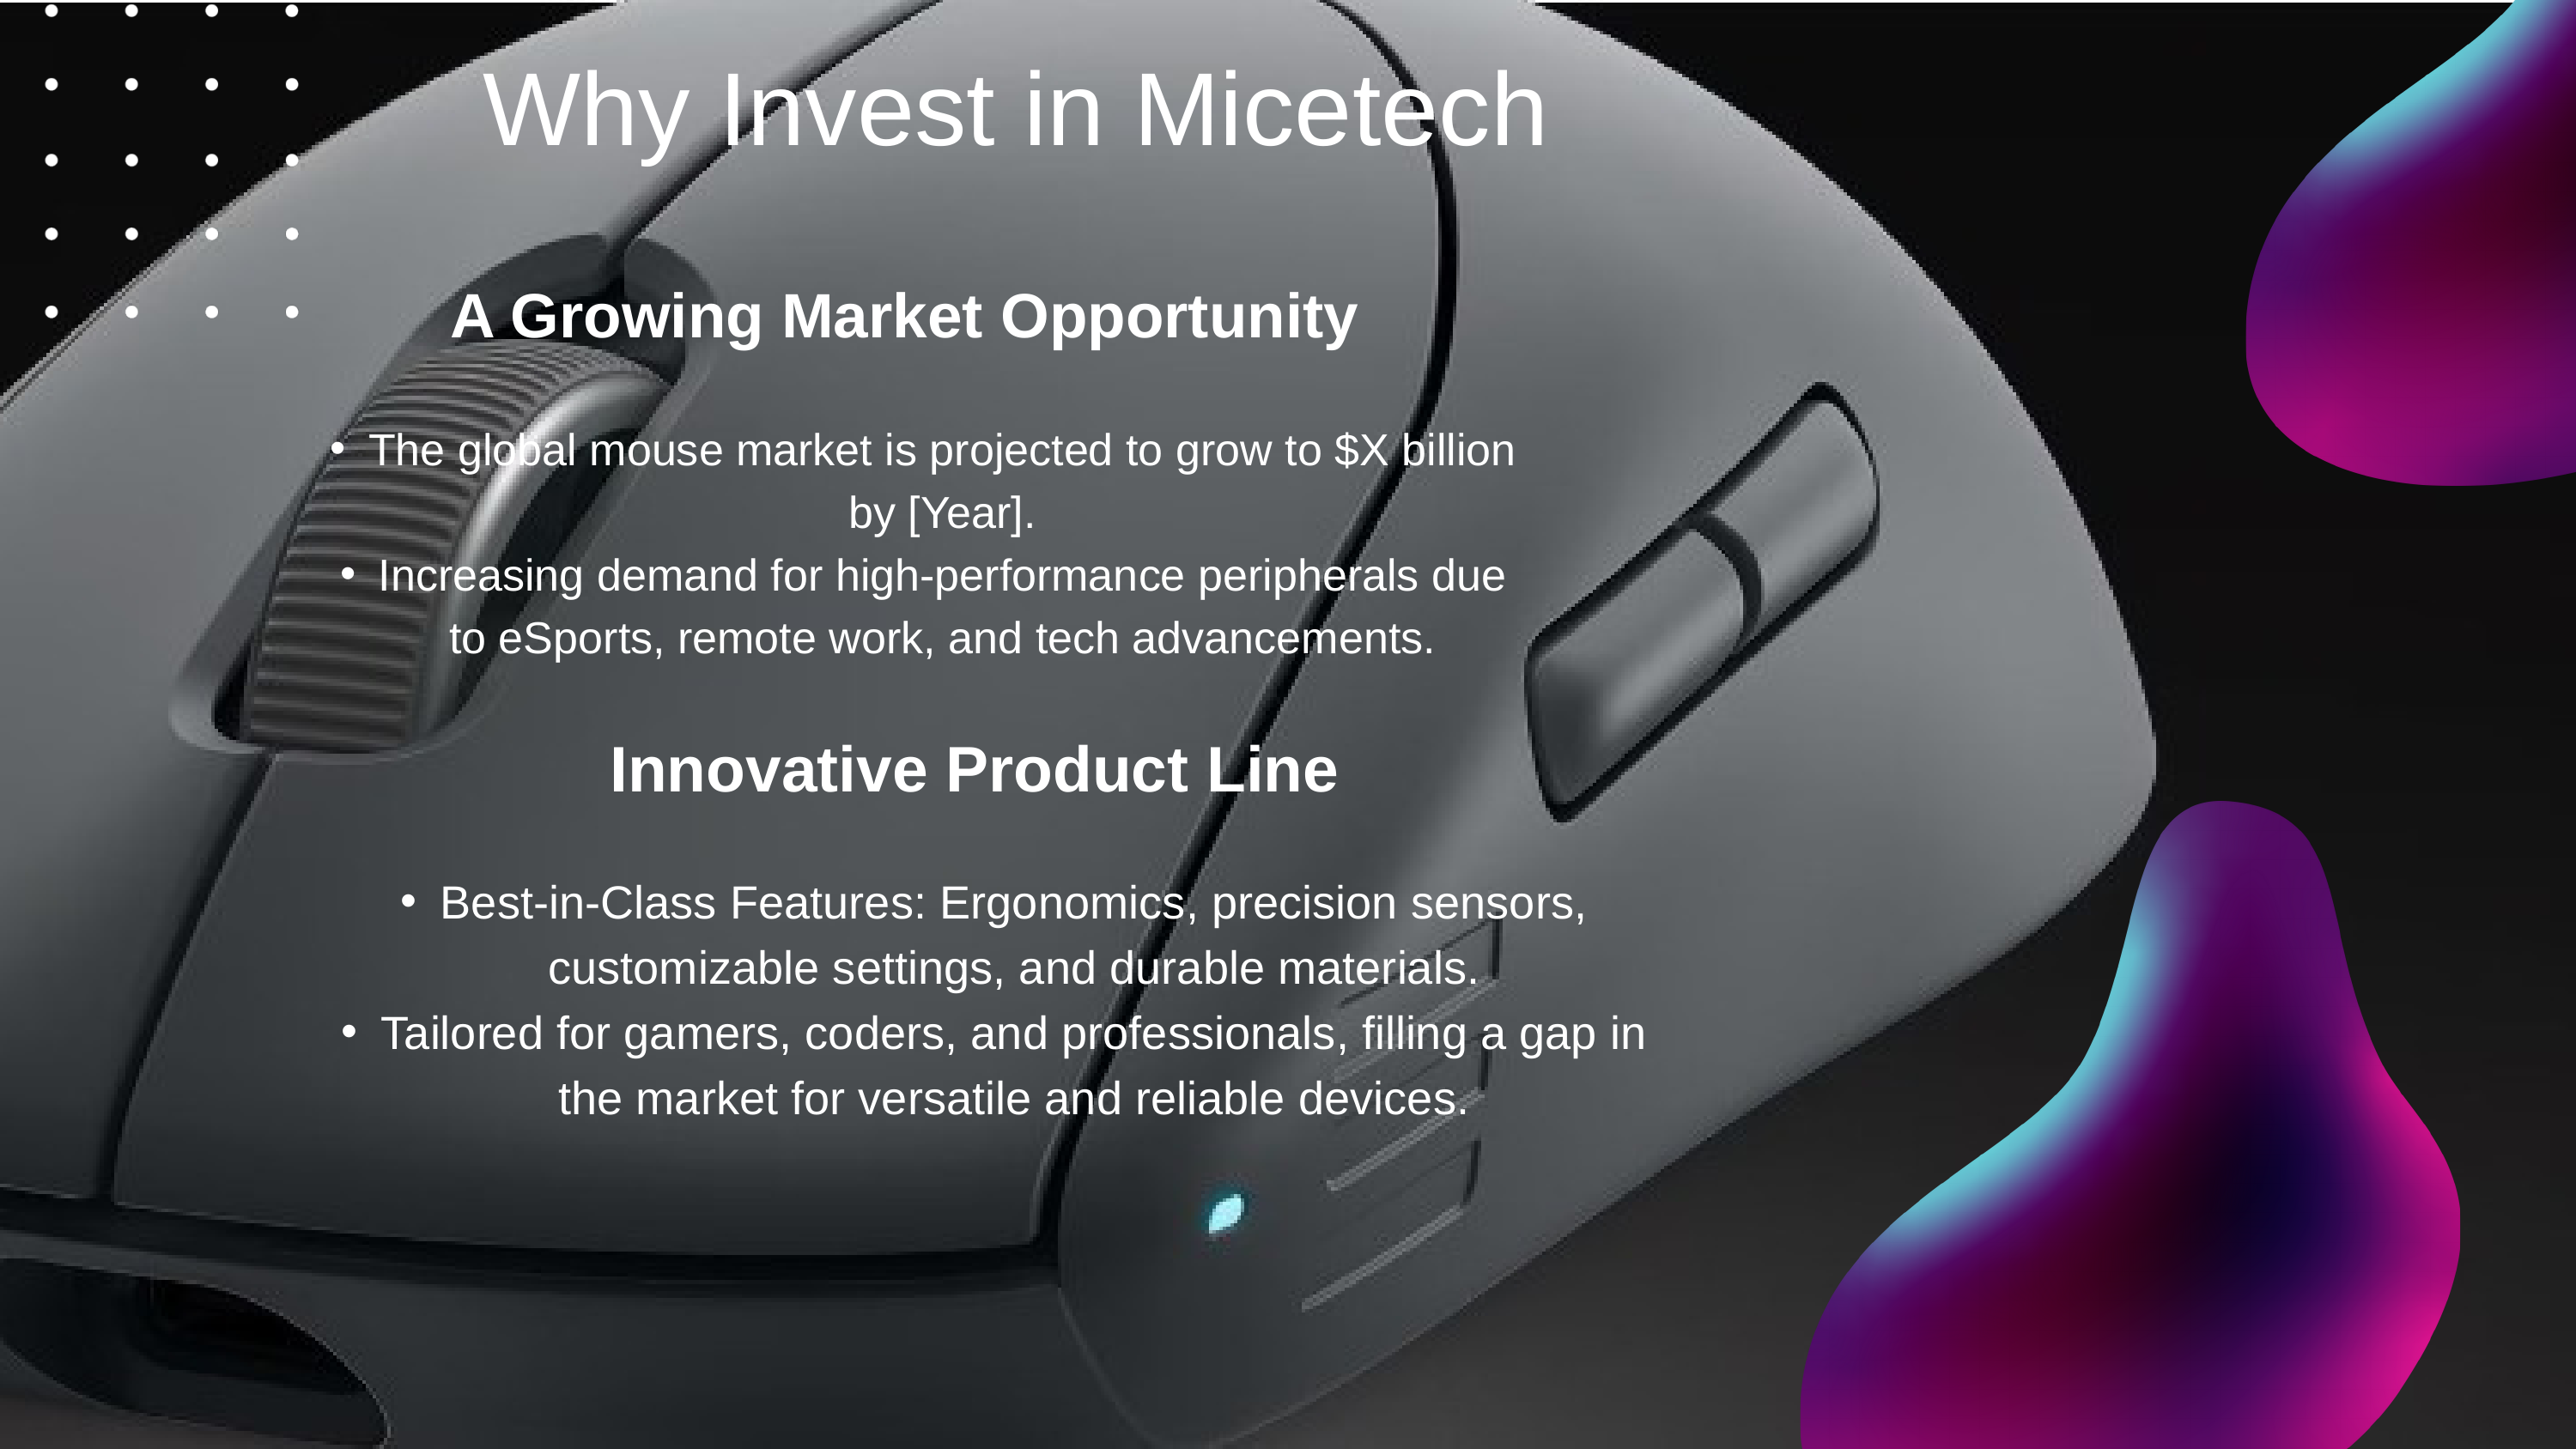

Why Invest in Micetech
A Growing Market Opportunity

The global mouse market is projected to grow to $X billion by [Year].
Increasing demand for high-performance peripherals due to eSports, remote work, and tech advancements.

Innovative Product Line

Best-in-Class Features: Ergonomics, precision sensors, customizable settings, and durable materials.
Tailored for gamers, coders, and professionals, filling a gap in the market for versatile and reliable devices.